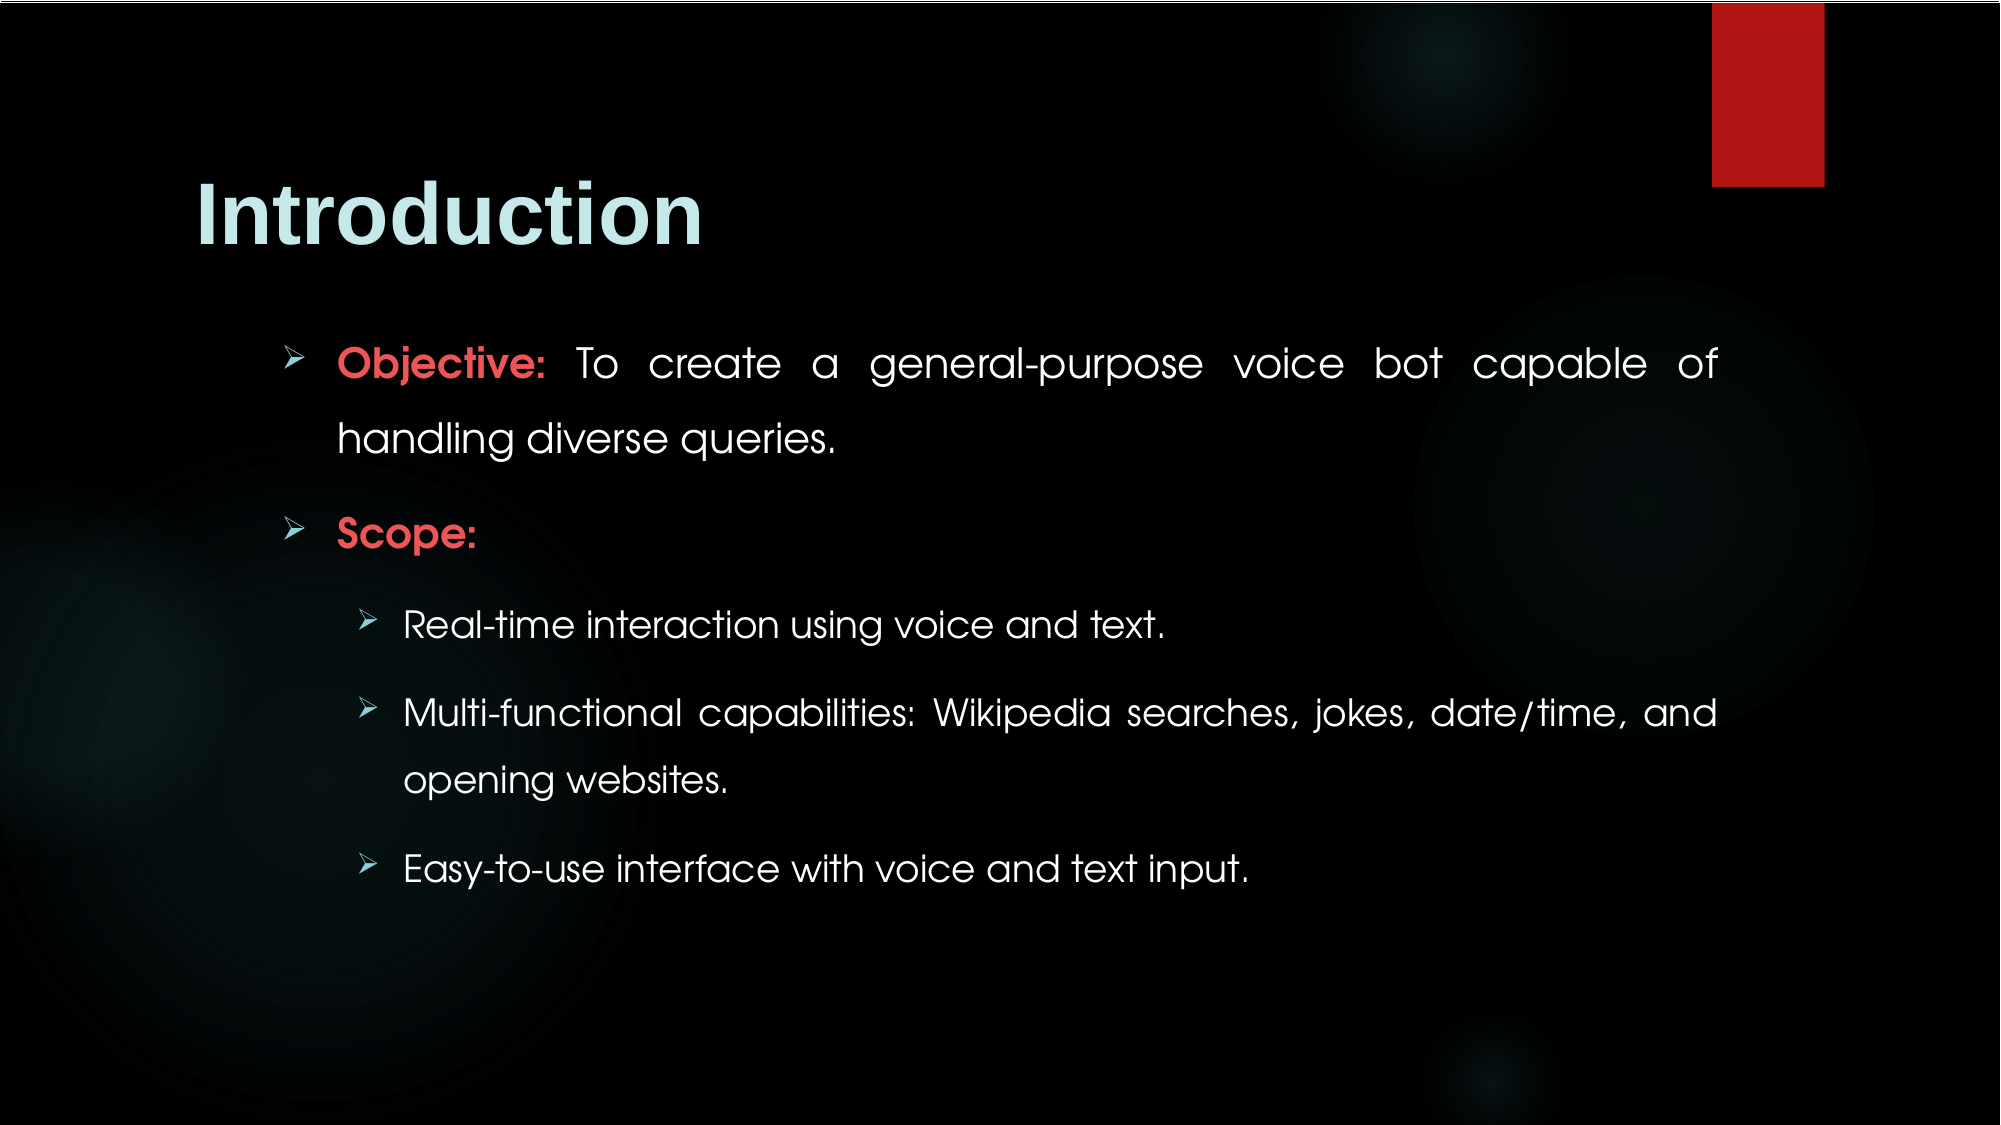

# Introduction
Objective: To create a general-purpose voice bot capable of handling diverse queries.
Scope:
Real-time interaction using voice and text.
Multi-functional capabilities: Wikipedia searches, jokes, date/time, and opening websites.
Easy-to-use interface with voice and text input.